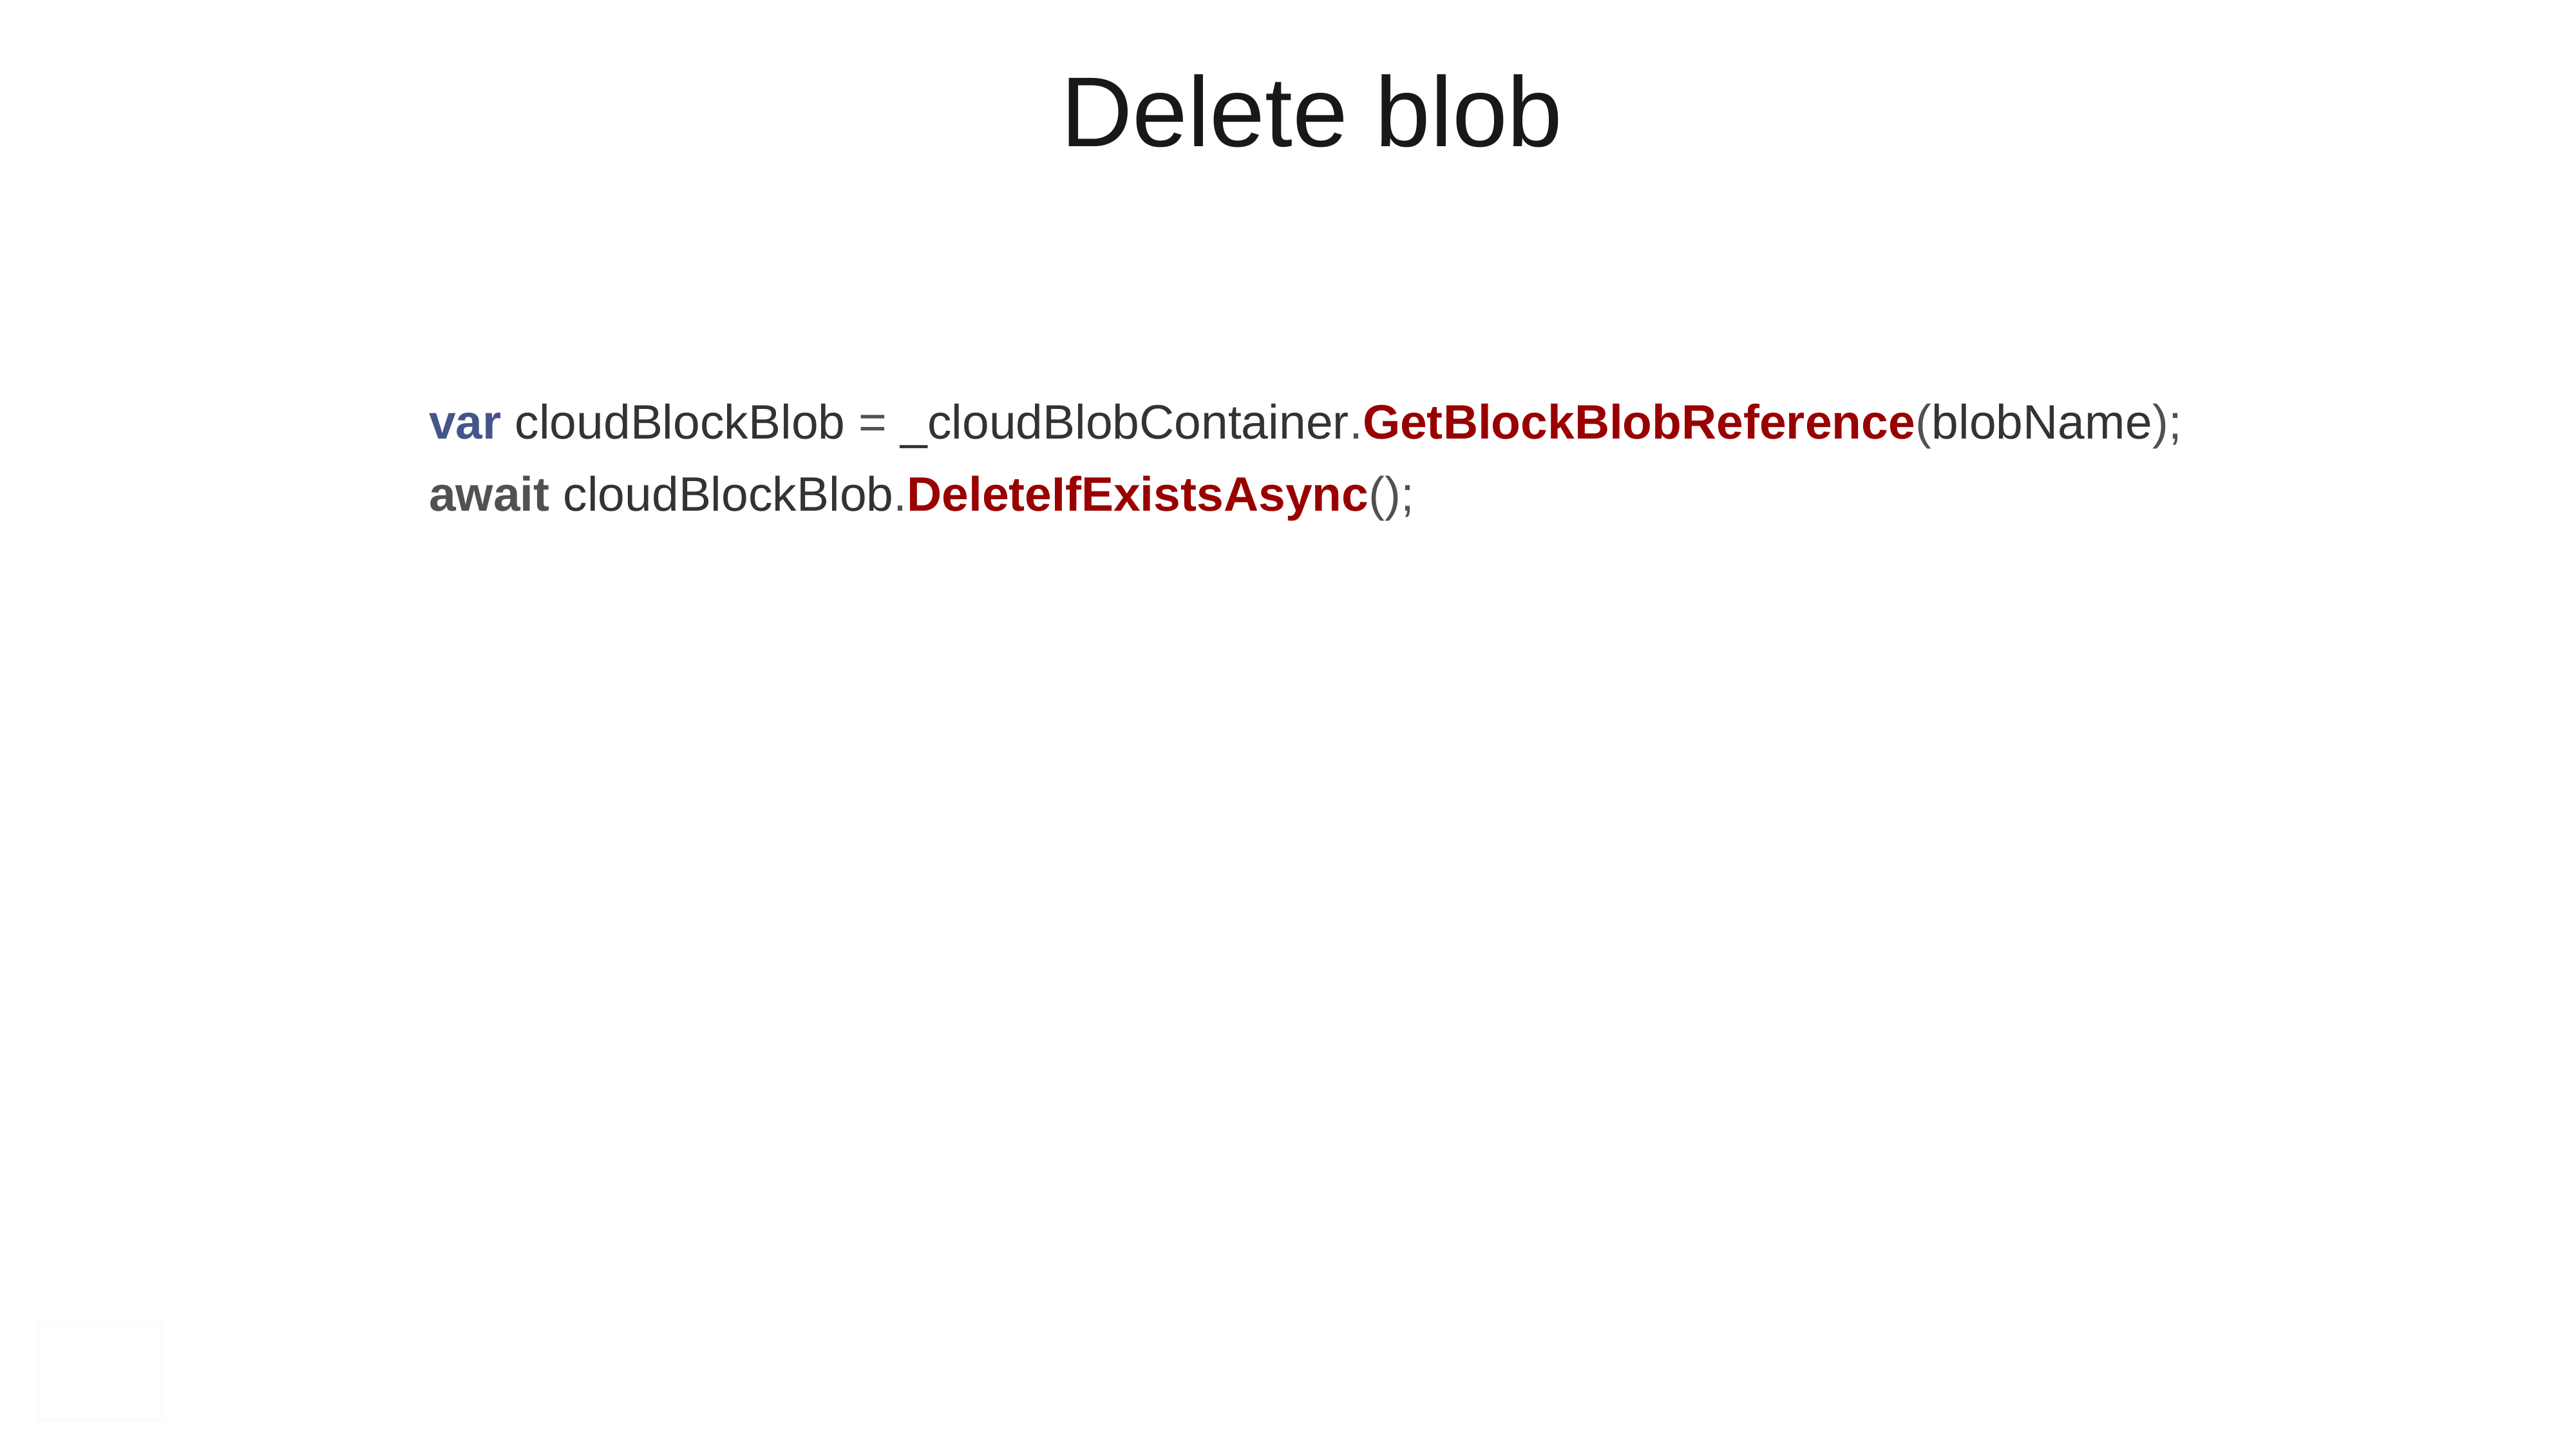

# Delete blob
var cloudBlockBlob = _cloudBlobContainer.GetBlockBlobReference(blobName);
await cloudBlockBlob.DeleteIfExistsAsync();